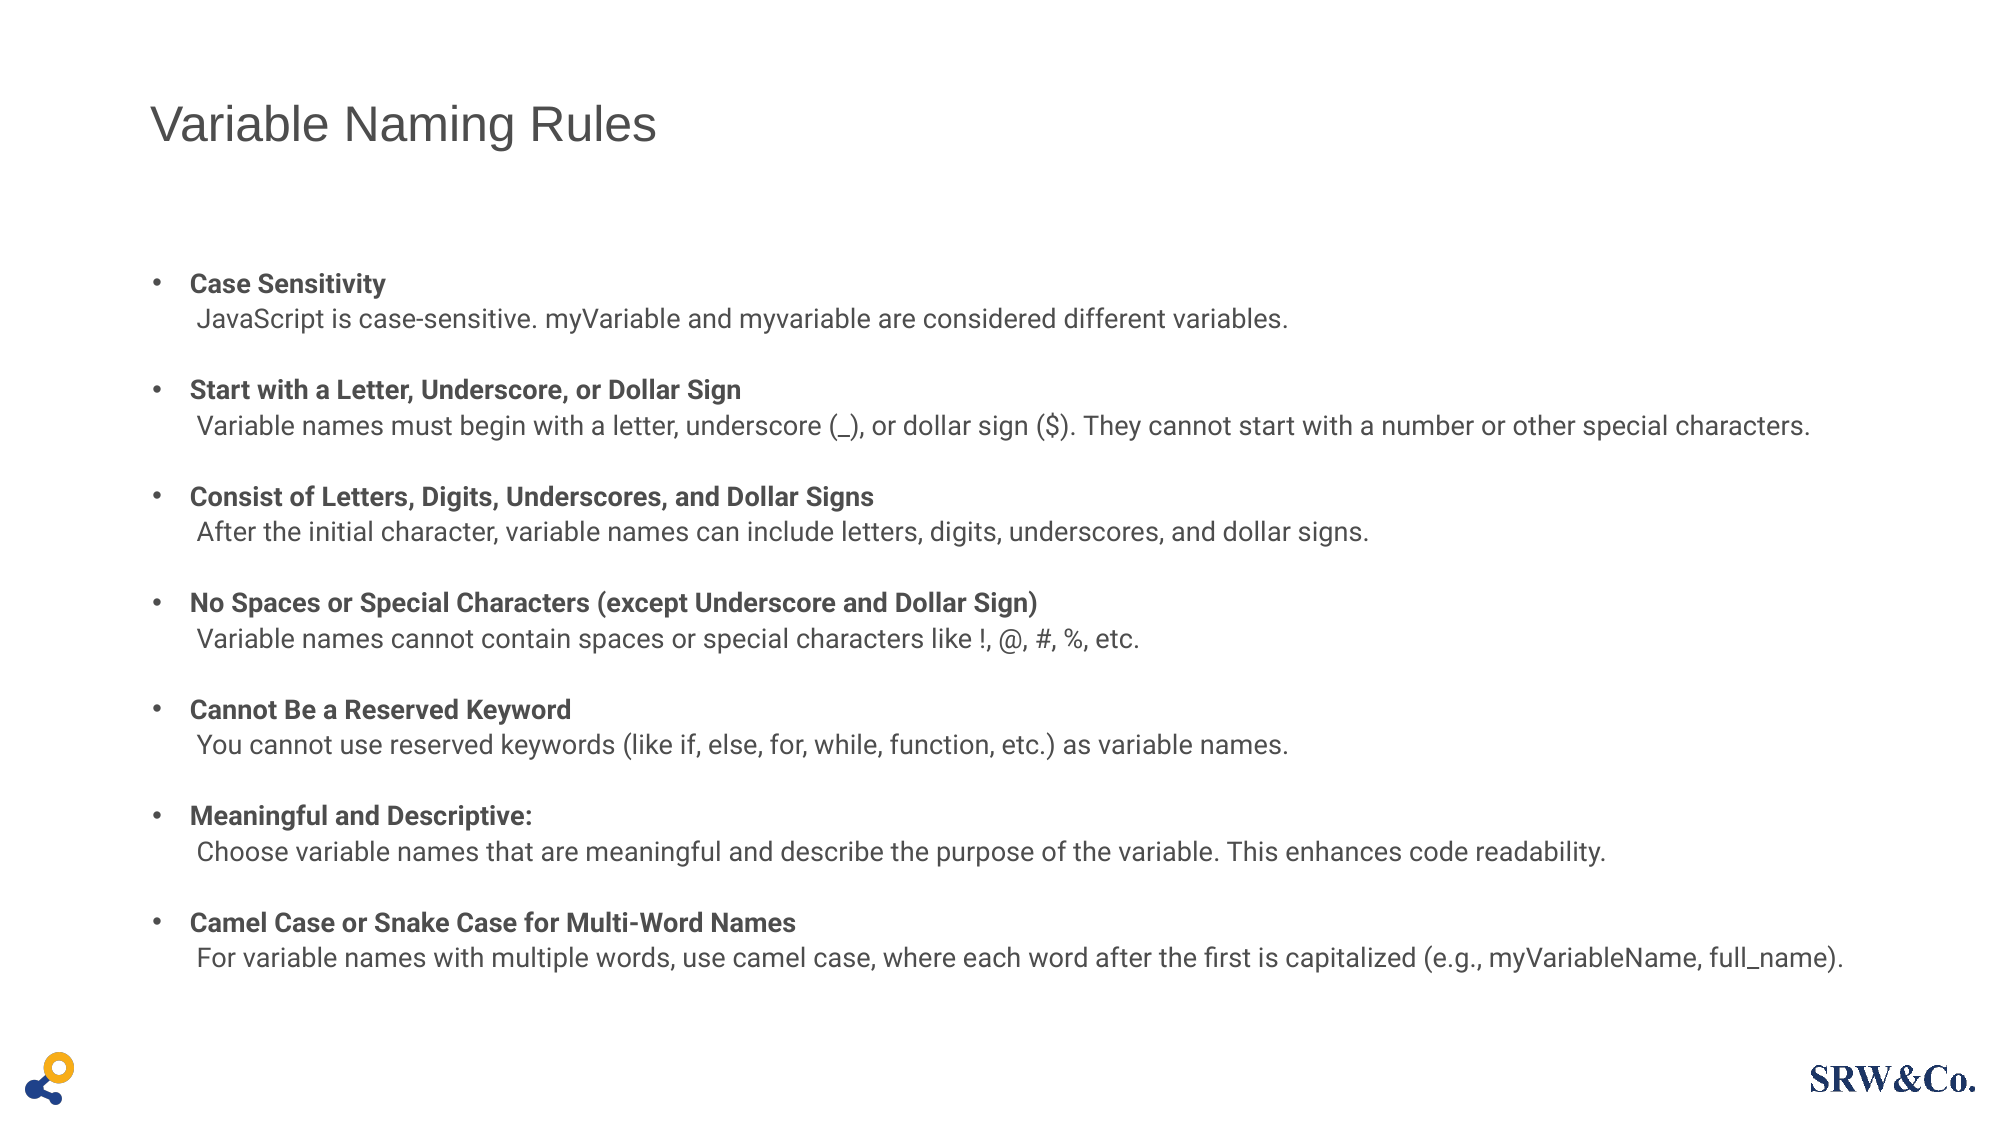

# Variable Naming Rules
Case Sensitivity
JavaScript is case-sensitive. myVariable and myvariable are considered different variables.

Start with a Letter, Underscore, or Dollar Sign
Variable names must begin with a letter, underscore (_), or dollar sign ($). They cannot start with a number or other special characters.

Consist of Letters, Digits, Underscores, and Dollar Signs
After the initial character, variable names can include letters, digits, underscores, and dollar signs.

No Spaces or Special Characters (except Underscore and Dollar Sign)
Variable names cannot contain spaces or special characters like !, @, #, %, etc.

Cannot Be a Reserved Keyword
You cannot use reserved keywords (like if, else, for, while, function, etc.) as variable names.

Meaningful and Descriptive:
Choose variable names that are meaningful and describe the purpose of the variable. This enhances code readability.

Camel Case or Snake Case for Multi-Word Names
For variable names with multiple words, use camel case, where each word after the first is capitalized (e.g., myVariableName, full_name).